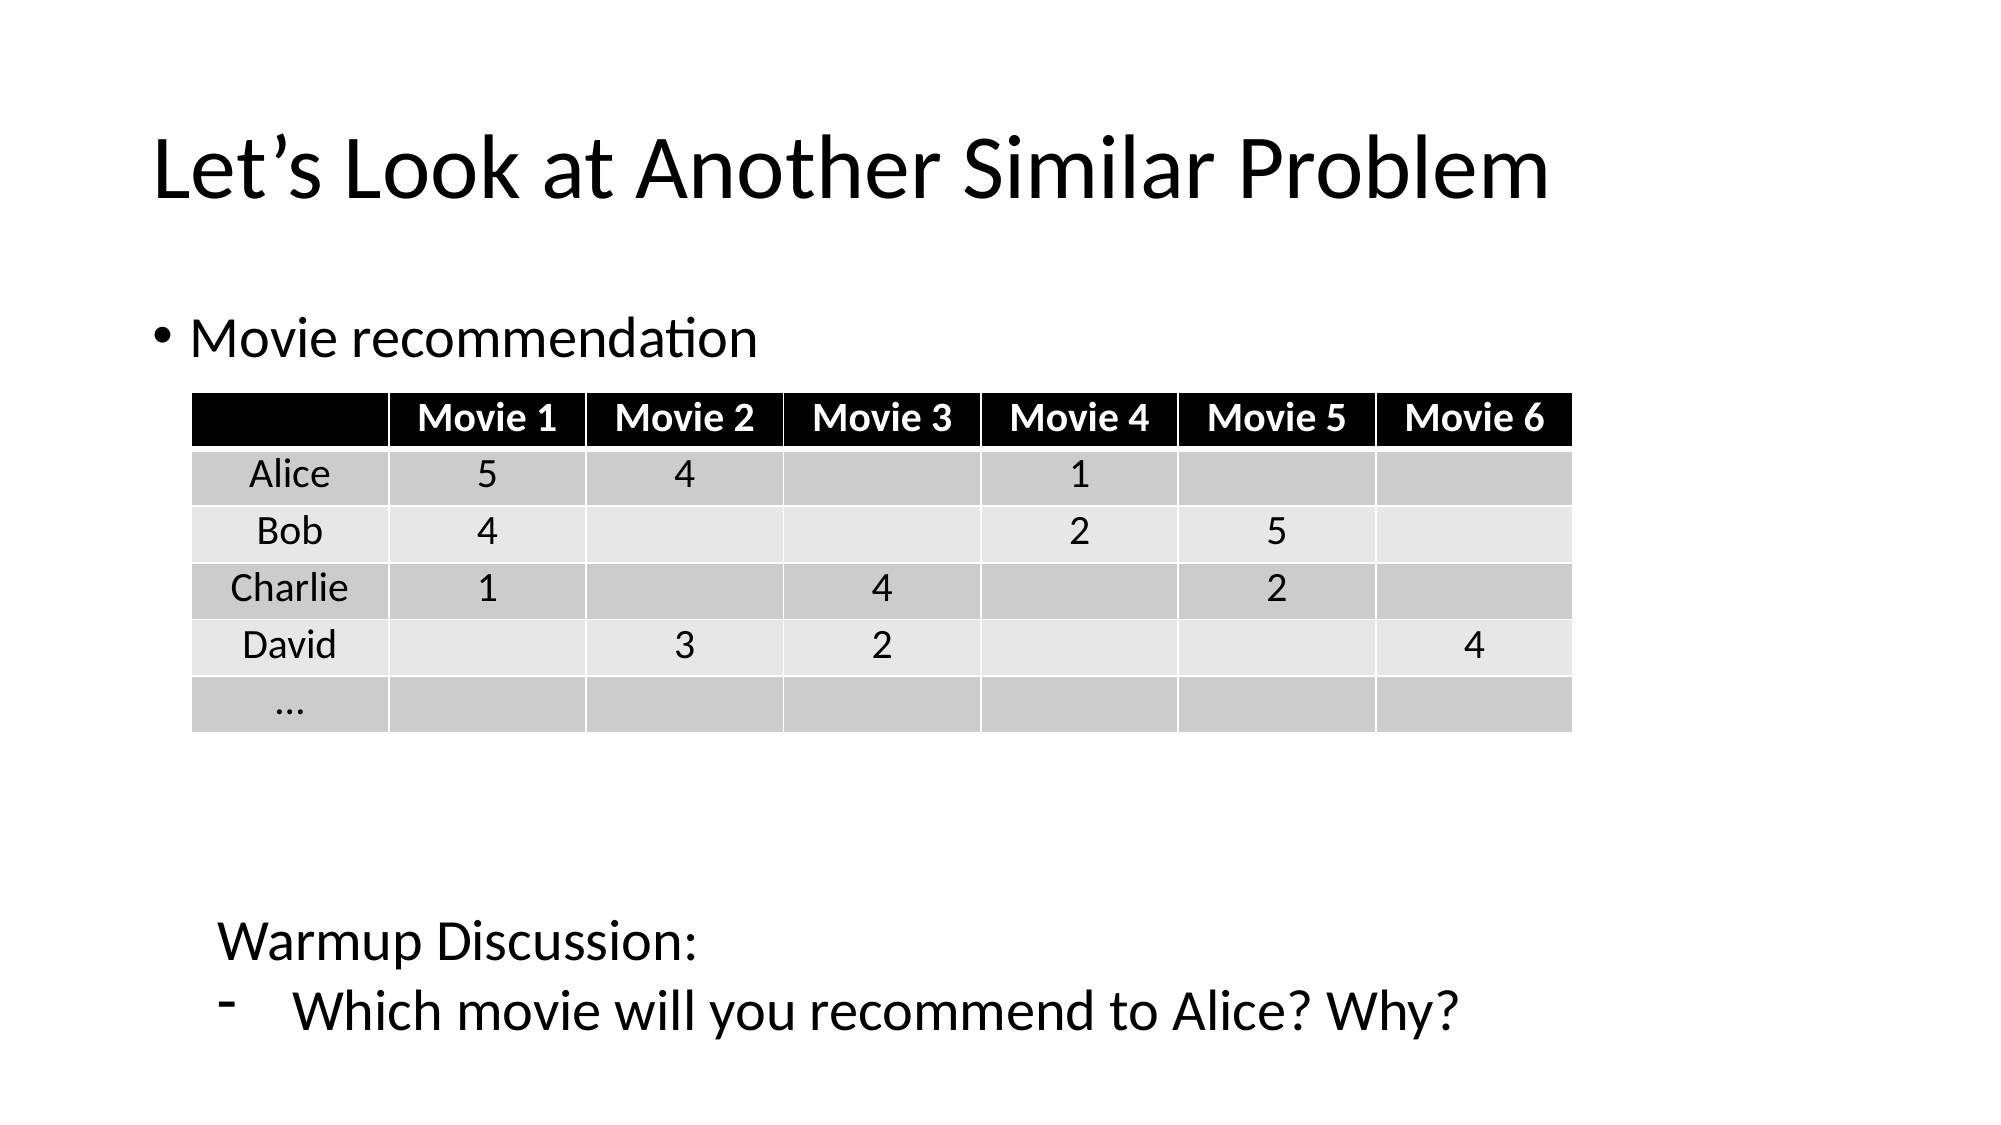

# Let’s Look at Another Similar Problem
Movie recommendation
|  | Movie 1 | Movie 2 | Movie 3 | Movie 4 | Movie 5 | Movie 6 |
| --- | --- | --- | --- | --- | --- | --- |
| Alice | 5 | 4 |  | 1 |  |  |
| Bob | 4 |  |  | 2 | 5 |  |
| Charlie | 1 |  | 4 |  | 2 |  |
| David |  | 3 | 2 |  |  | 4 |
| … |  |  |  |  |  |  |
Warmup Discussion:
Which movie will you recommend to Alice? Why?